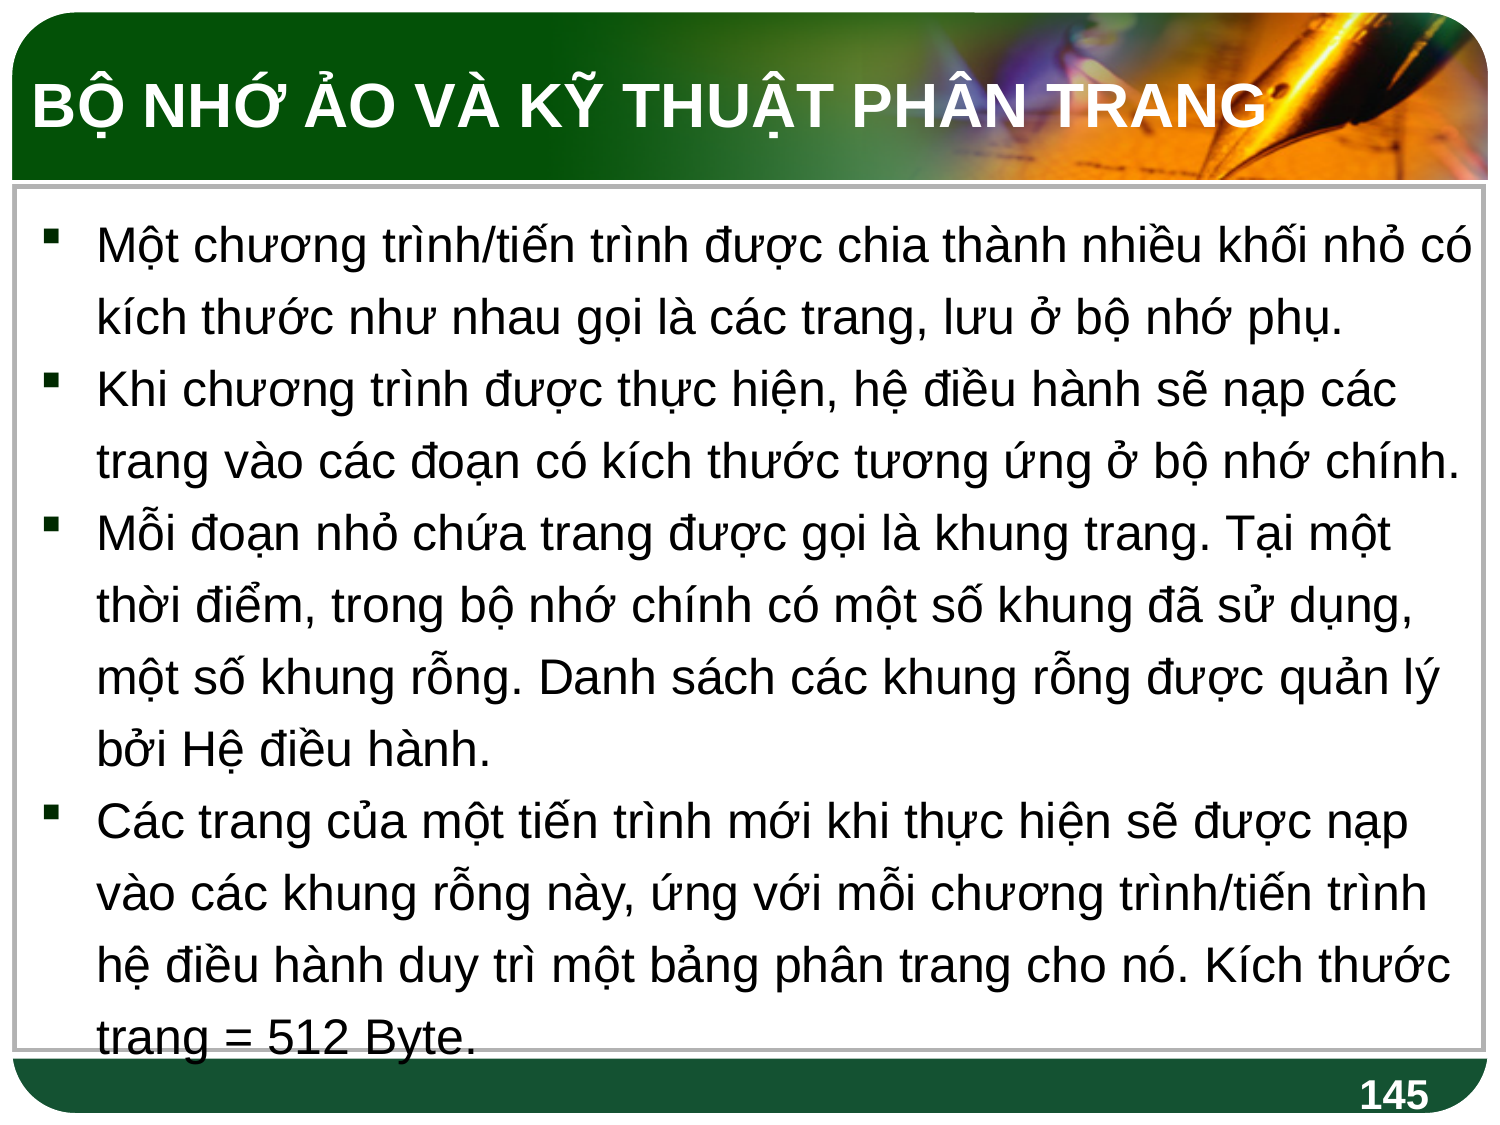

BỘ NHỚ ẢO VÀ KỸ THUẬT PHÂN TRANG
Một chương trình/tiến trình được chia thành nhiều khối nhỏ có kích thước như nhau gọi là các trang, lưu ở bộ nhớ phụ.
Khi chương trình được thực hiện, hệ điều hành sẽ nạp các trang vào các đoạn có kích thước tương ứng ở bộ nhớ chính.
Mỗi đoạn nhỏ chứa trang được gọi là khung trang. Tại một thời điểm, trong bộ nhớ chính có một số khung đã sử dụng, một số khung rỗng. Danh sách các khung rỗng được quản lý bởi Hệ điều hành.
Các trang của một tiến trình mới khi thực hiện sẽ được nạp vào các khung rỗng này, ứng với mỗi chương trình/tiến trình hệ điều hành duy trì một bảng phân trang cho nó. Kích thước trang = 512 Byte.